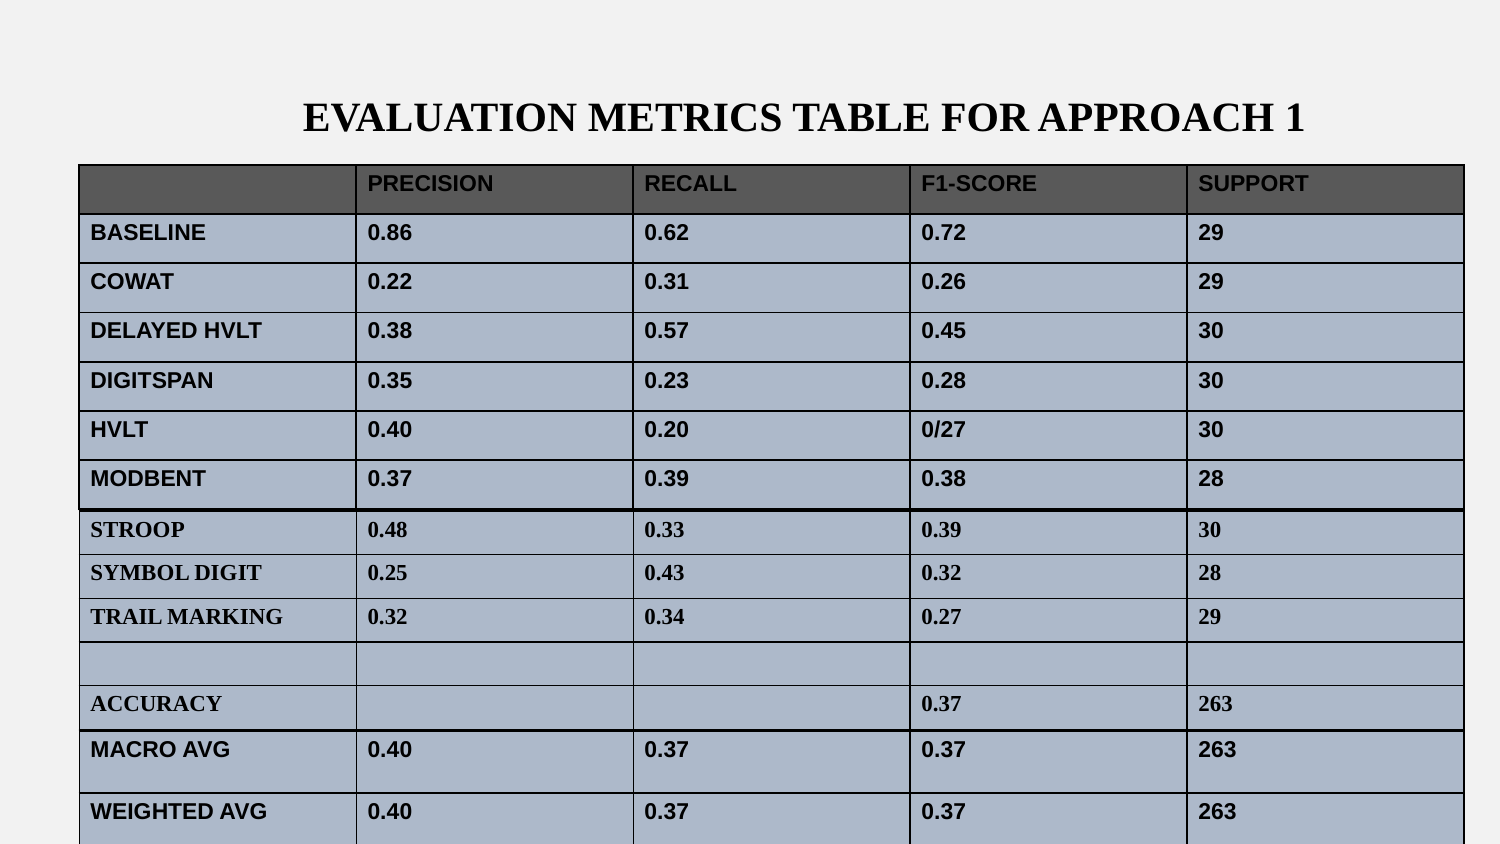

# EVALUATION METRICS TABLE FOR APPROACH 1
|  | PRECISION | RECALL | F1-SCORE | SUPPORT |
| --- | --- | --- | --- | --- |
| BASELINE | 0.86 | 0.62 | 0.72 | 29 |
| COWAT | 0.22 | 0.31 | 0.26 | 29 |
| DELAYED HVLT | 0.38 | 0.57 | 0.45 | 30 |
| DIGITSPAN | 0.35 | 0.23 | 0.28 | 30 |
| HVLT | 0.40 | 0.20 | 0/27 | 30 |
| MODBENT | 0.37 | 0.39 | 0.38 | 28 |
| STROOP | 0.48 | 0.33 | 0.39 | 30 |
| --- | --- | --- | --- | --- |
| SYMBOL DIGIT | 0.25 | 0.43 | 0.32 | 28 |
| TRAIL MARKING | 0.32 | 0.34 | 0.27 | 29 |
|  |  |  |  |  |
| ACCURACY |  |  | 0.37 | 263 |
| MACRO AVG | 0.40 | 0.37 | 0.37 | 263 |
| --- | --- | --- | --- | --- |
| WEIGHTED AVG | 0.40 | 0.37 | 0.37 | 263 |